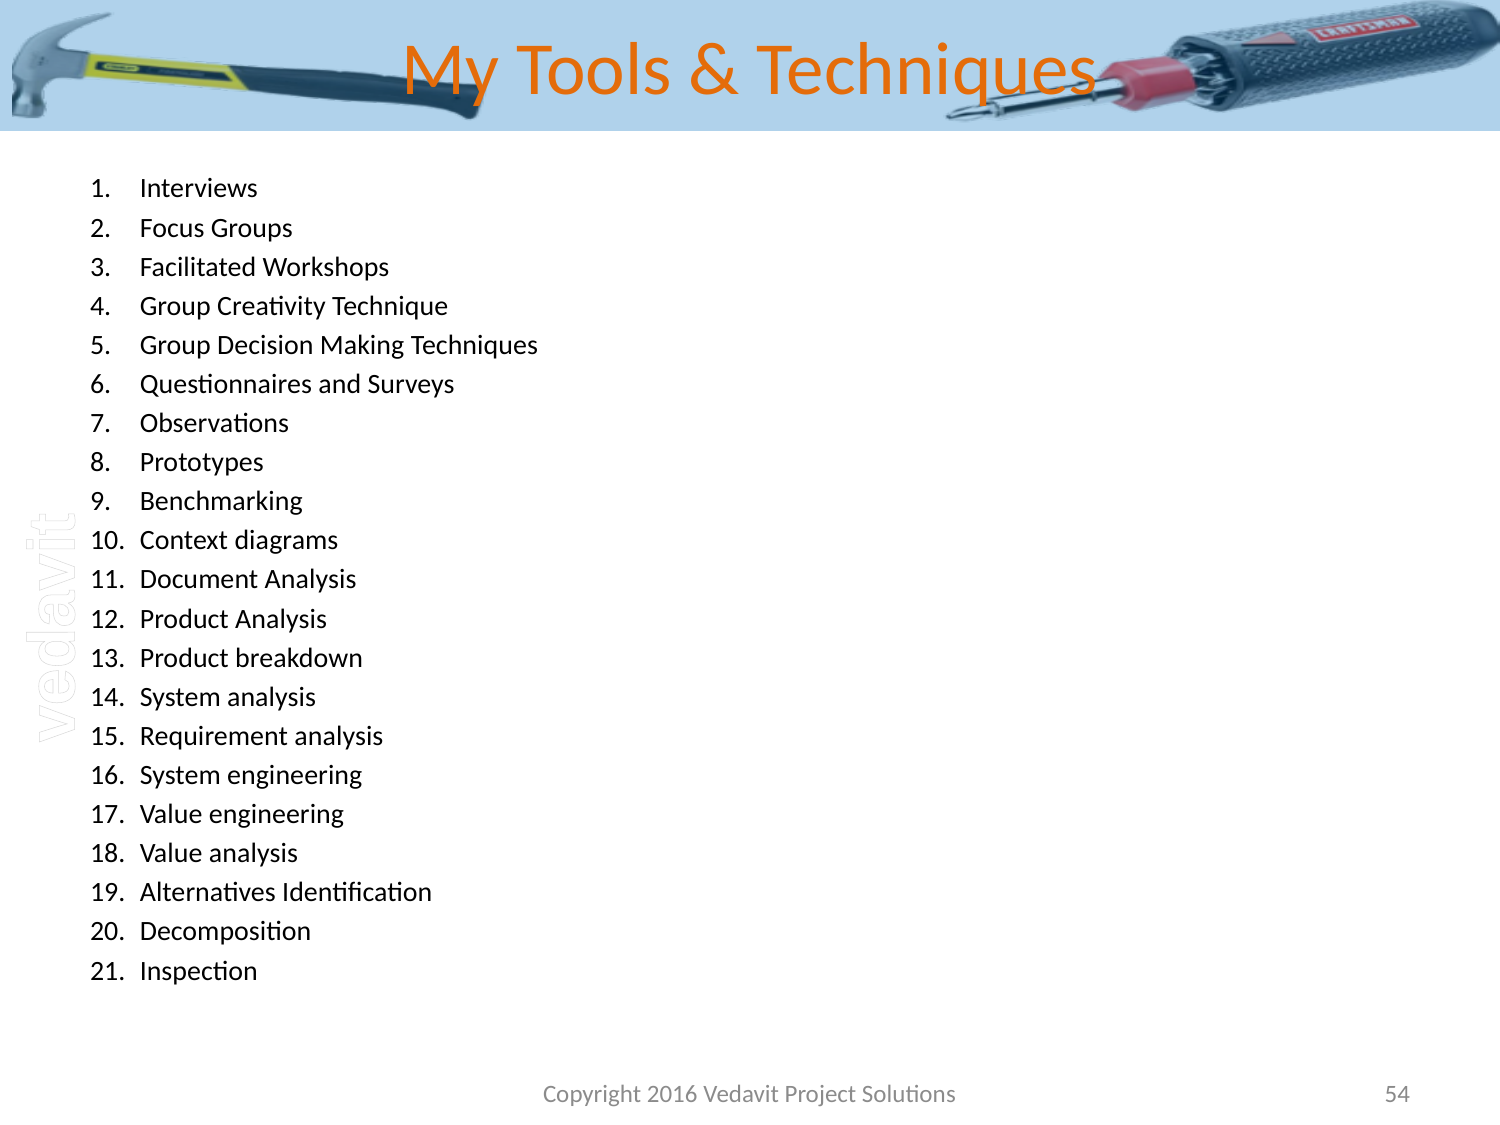

# My Tools & Techniques
Interviews
Focus Groups
Facilitated Workshops
Group Creativity Technique
Group Decision Making Techniques
Questionnaires and Surveys
Observations
Prototypes
Benchmarking
Context diagrams
Document Analysis
Product Analysis
Product breakdown
System analysis
Requirement analysis
System engineering
Value engineering
Value analysis
Alternatives Identification
Decomposition
Inspection
Copyright 2016 Vedavit Project Solutions
54